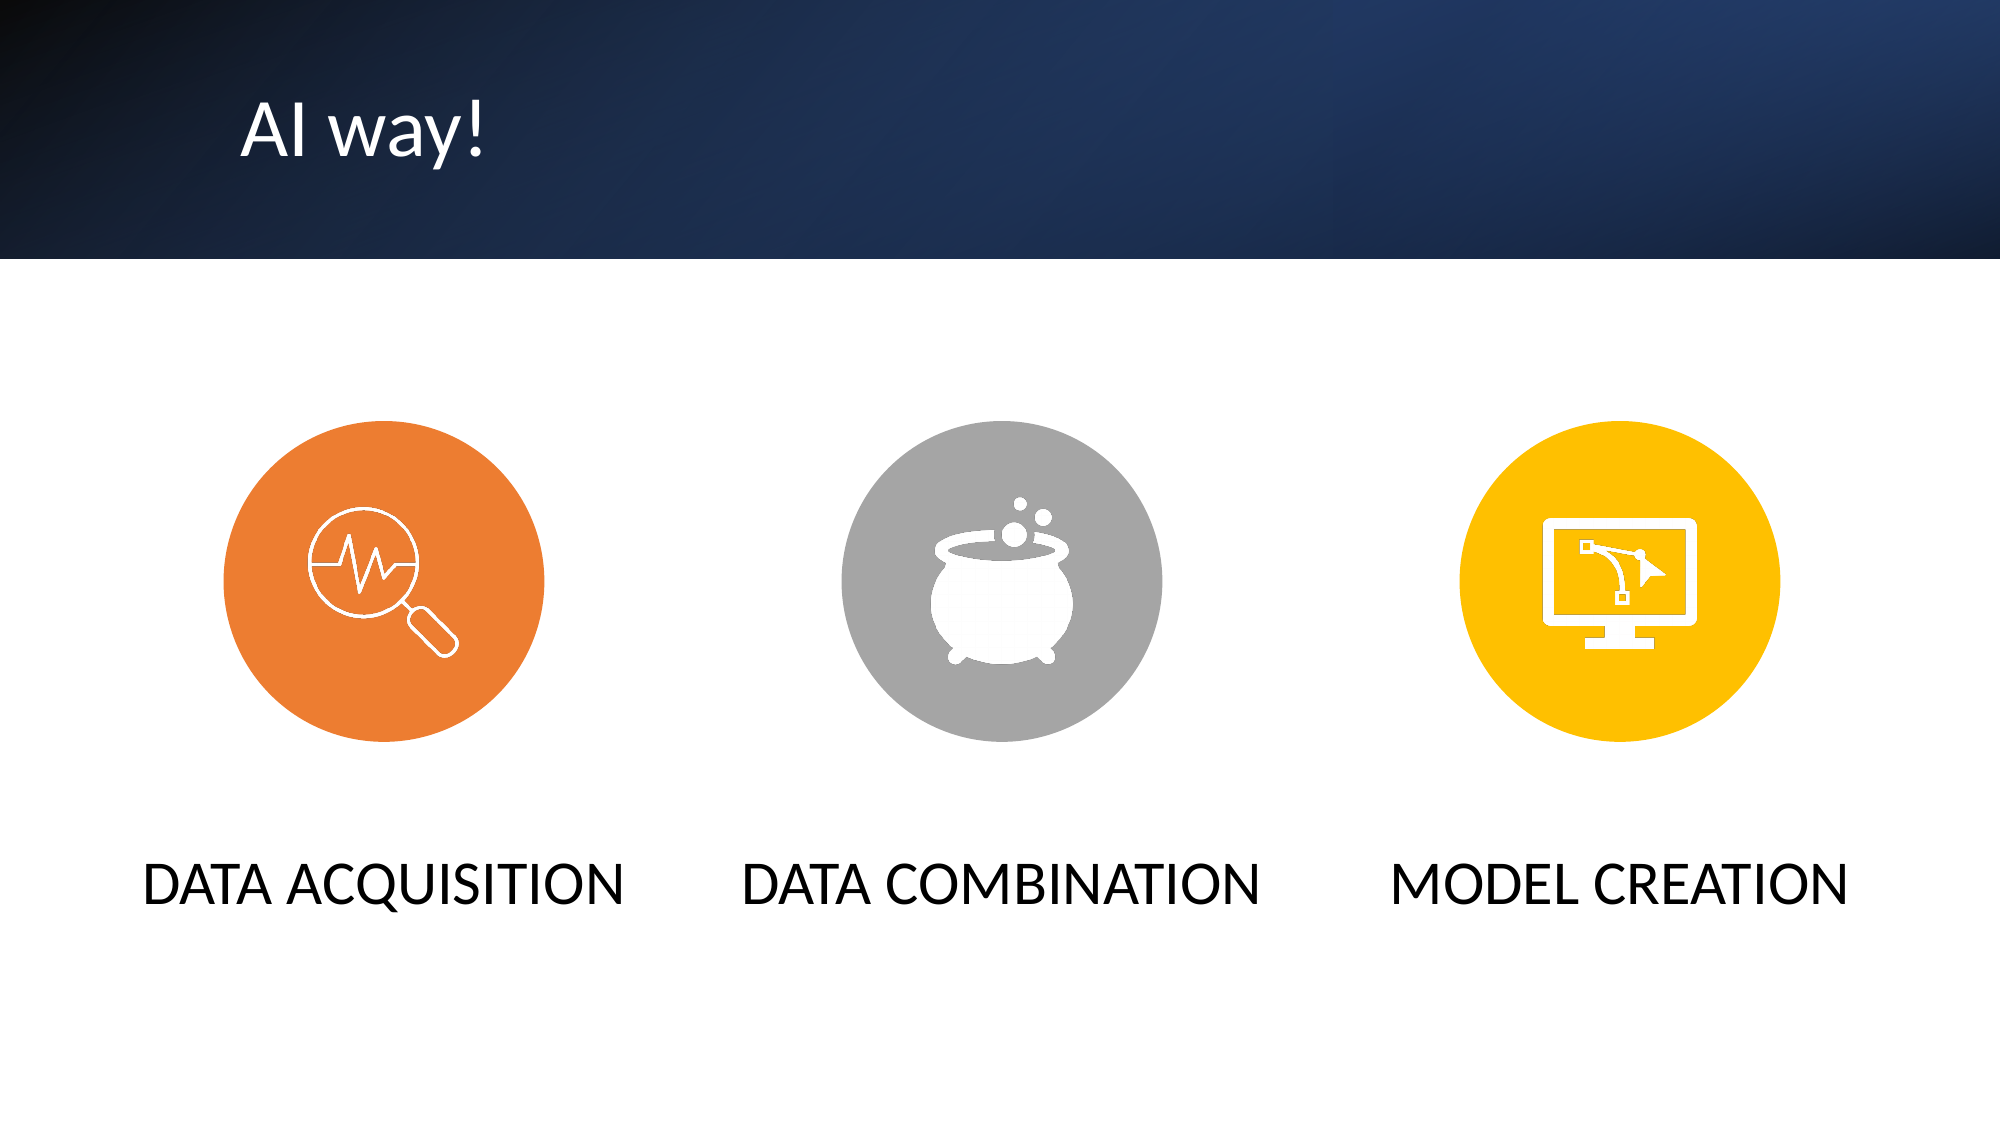

# AI way!
Data Acquisition
Data Combination
Model Creation